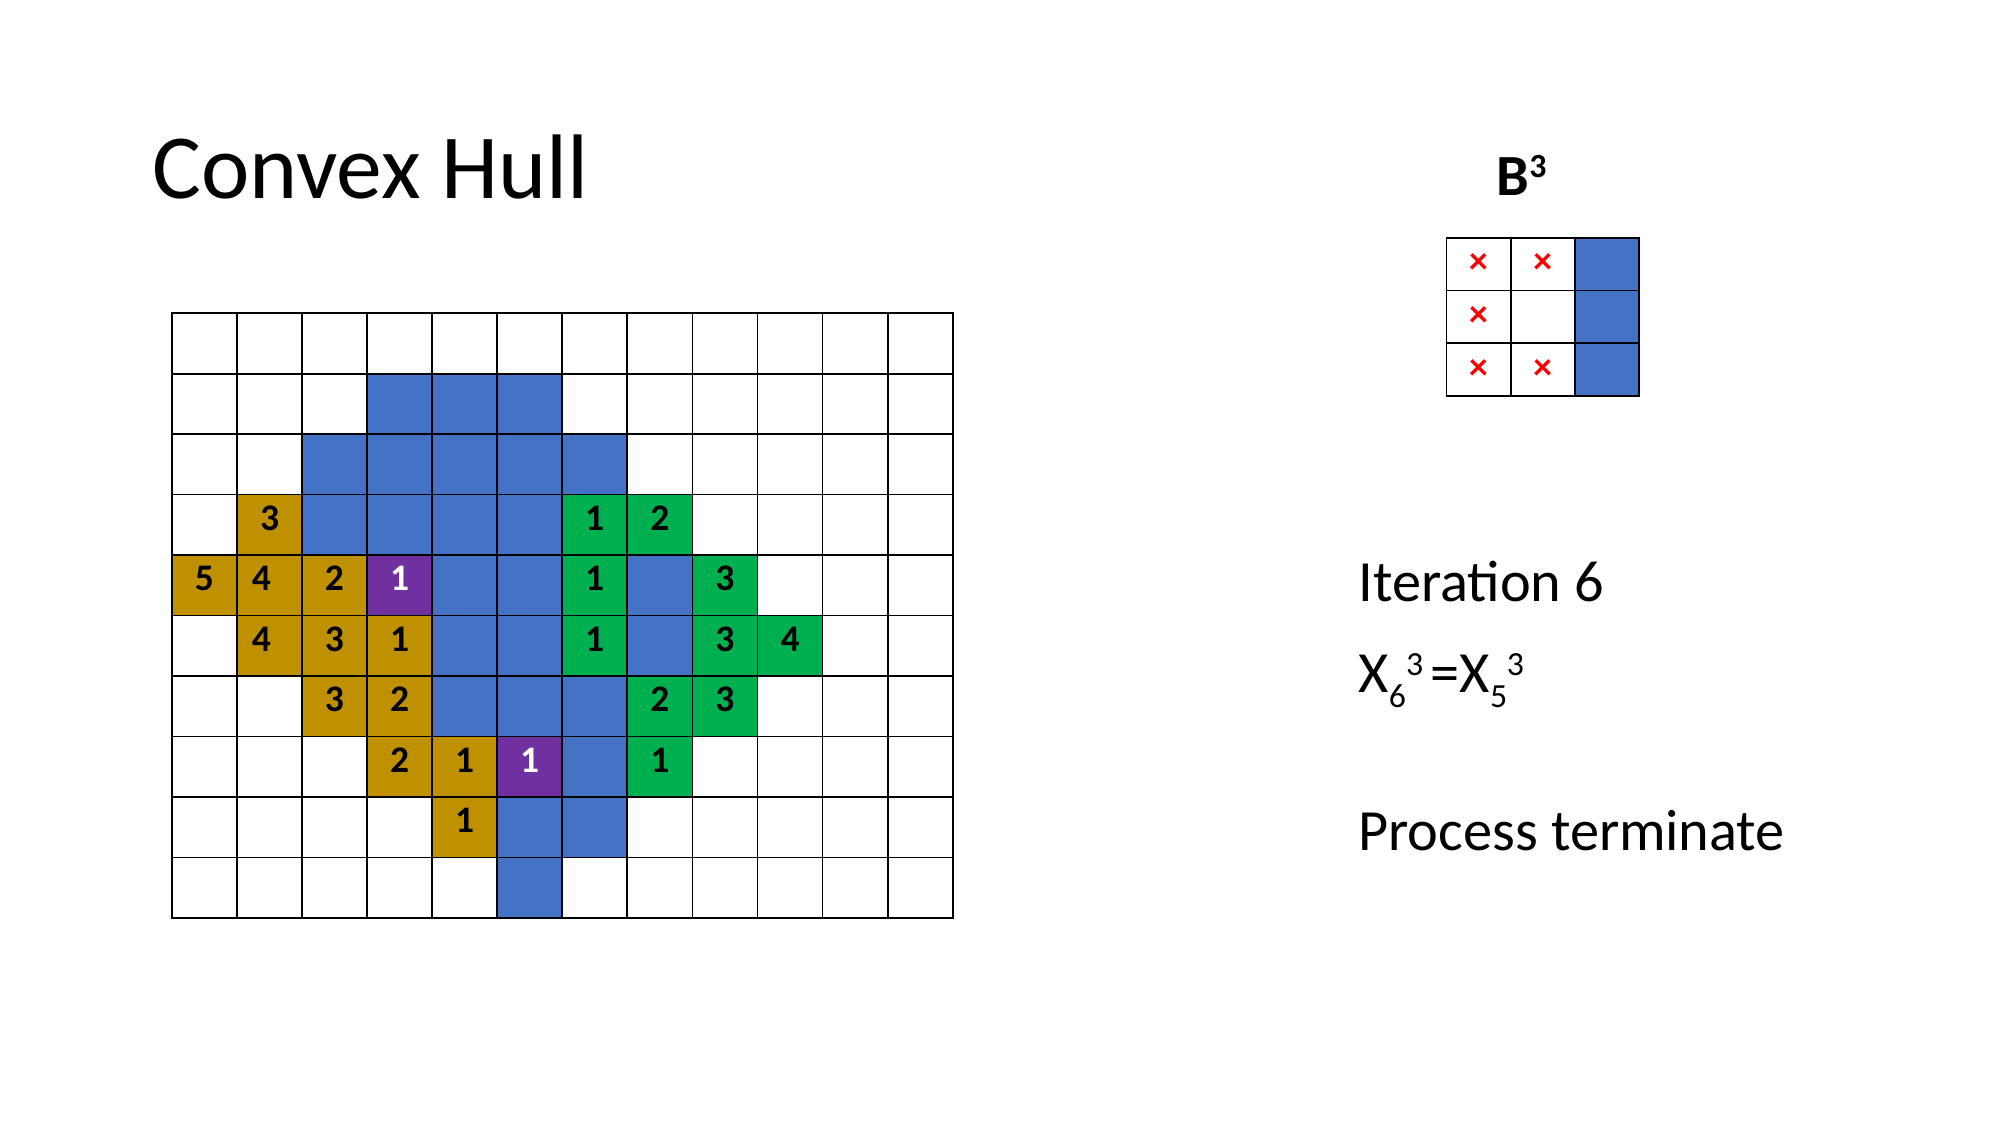

# Convex Hull
B3
| × | × |  |
| --- | --- | --- |
| × |  |  |
| × | × |  |
|  |  |  |  |  |  |  |  |  |  |  |  |
| --- | --- | --- | --- | --- | --- | --- | --- | --- | --- | --- | --- |
|  |  |  |  |  |  |  |  |  |  |  |  |
|  |  |  |  |  |  |  |  |  |  |  |  |
|  | 3 |  |  |  |  | 1 | 2 |  |  |  |  |
| 5 | 4 | 2 | 1 |  |  | 1 |  | 3 |  |  |  |
|  | 4 | 3 | 1 |  |  | 1 |  | 3 | 4 |  |  |
|  |  | 3 | 2 |  |  |  | 2 | 3 |  |  |  |
|  |  |  | 2 | 1 | 1 |  | 1 |  |  |  |  |
|  |  |  |  | 1 |  |  |  |  |  |  |  |
|  |  |  |  |  |  |  |  |  |  |  |  |
Iteration 6
X63 =X53

Process terminate